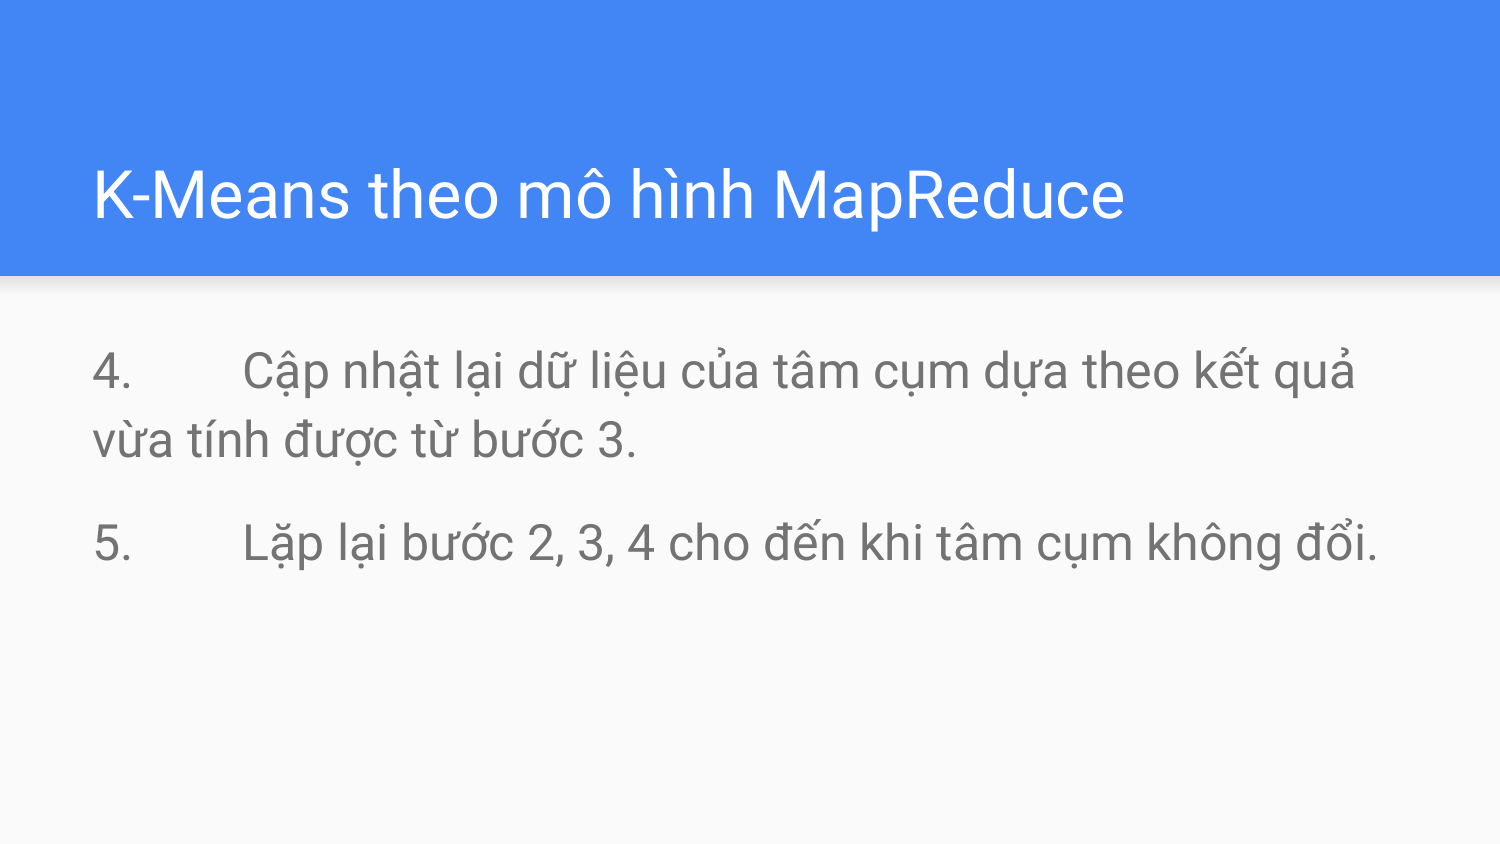

# K-Means theo mô hình MapReduce
4.	Cập nhật lại dữ liệu của tâm cụm dựa theo kết quả vừa tính được từ bước 3.
5.	Lặp lại bước 2, 3, 4 cho đến khi tâm cụm không đổi.